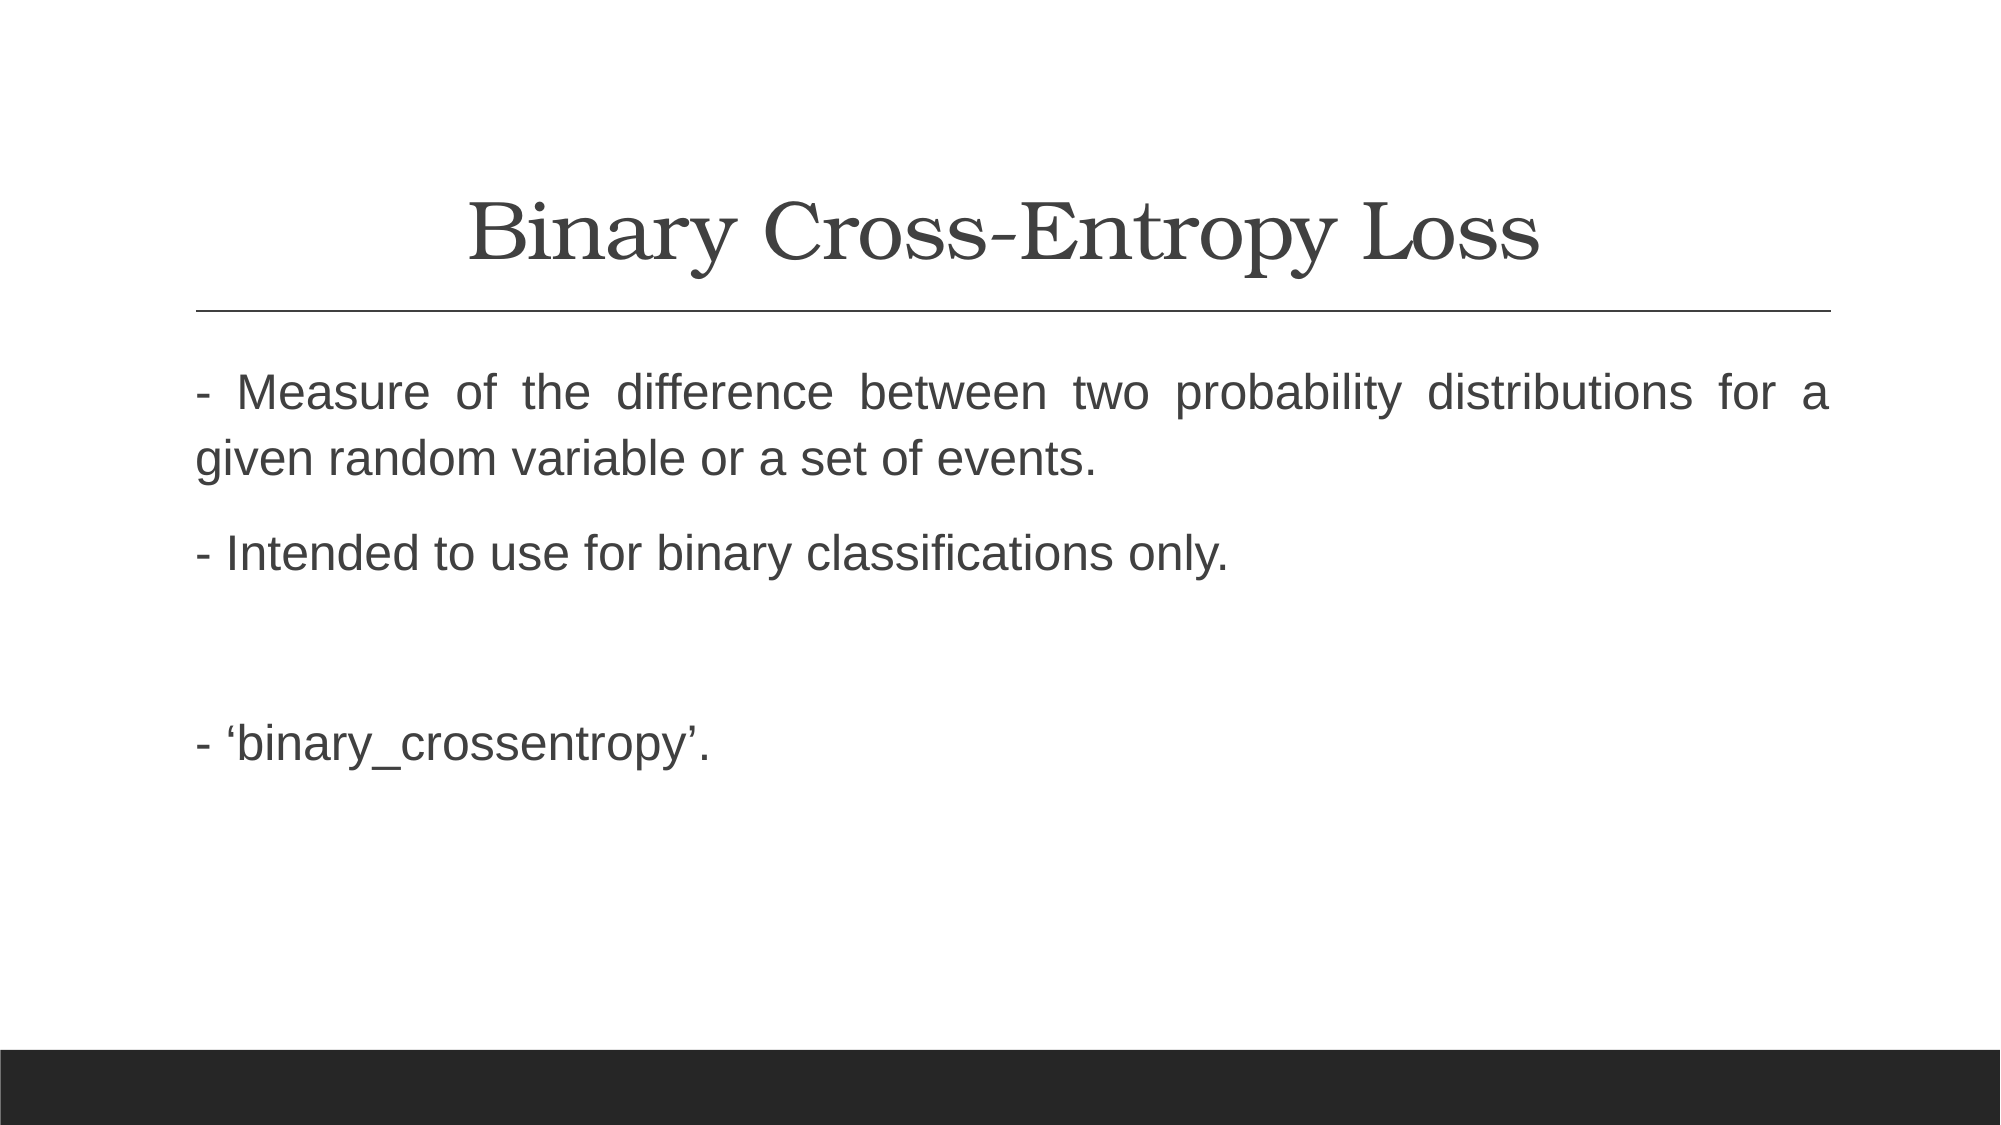

# Binary Cross-Entropy Loss
- Measure of the difference between two probability distributions for a given random variable or a set of events.
- Intended to use for binary classifications only.

- ‘binary_crossentropy’.